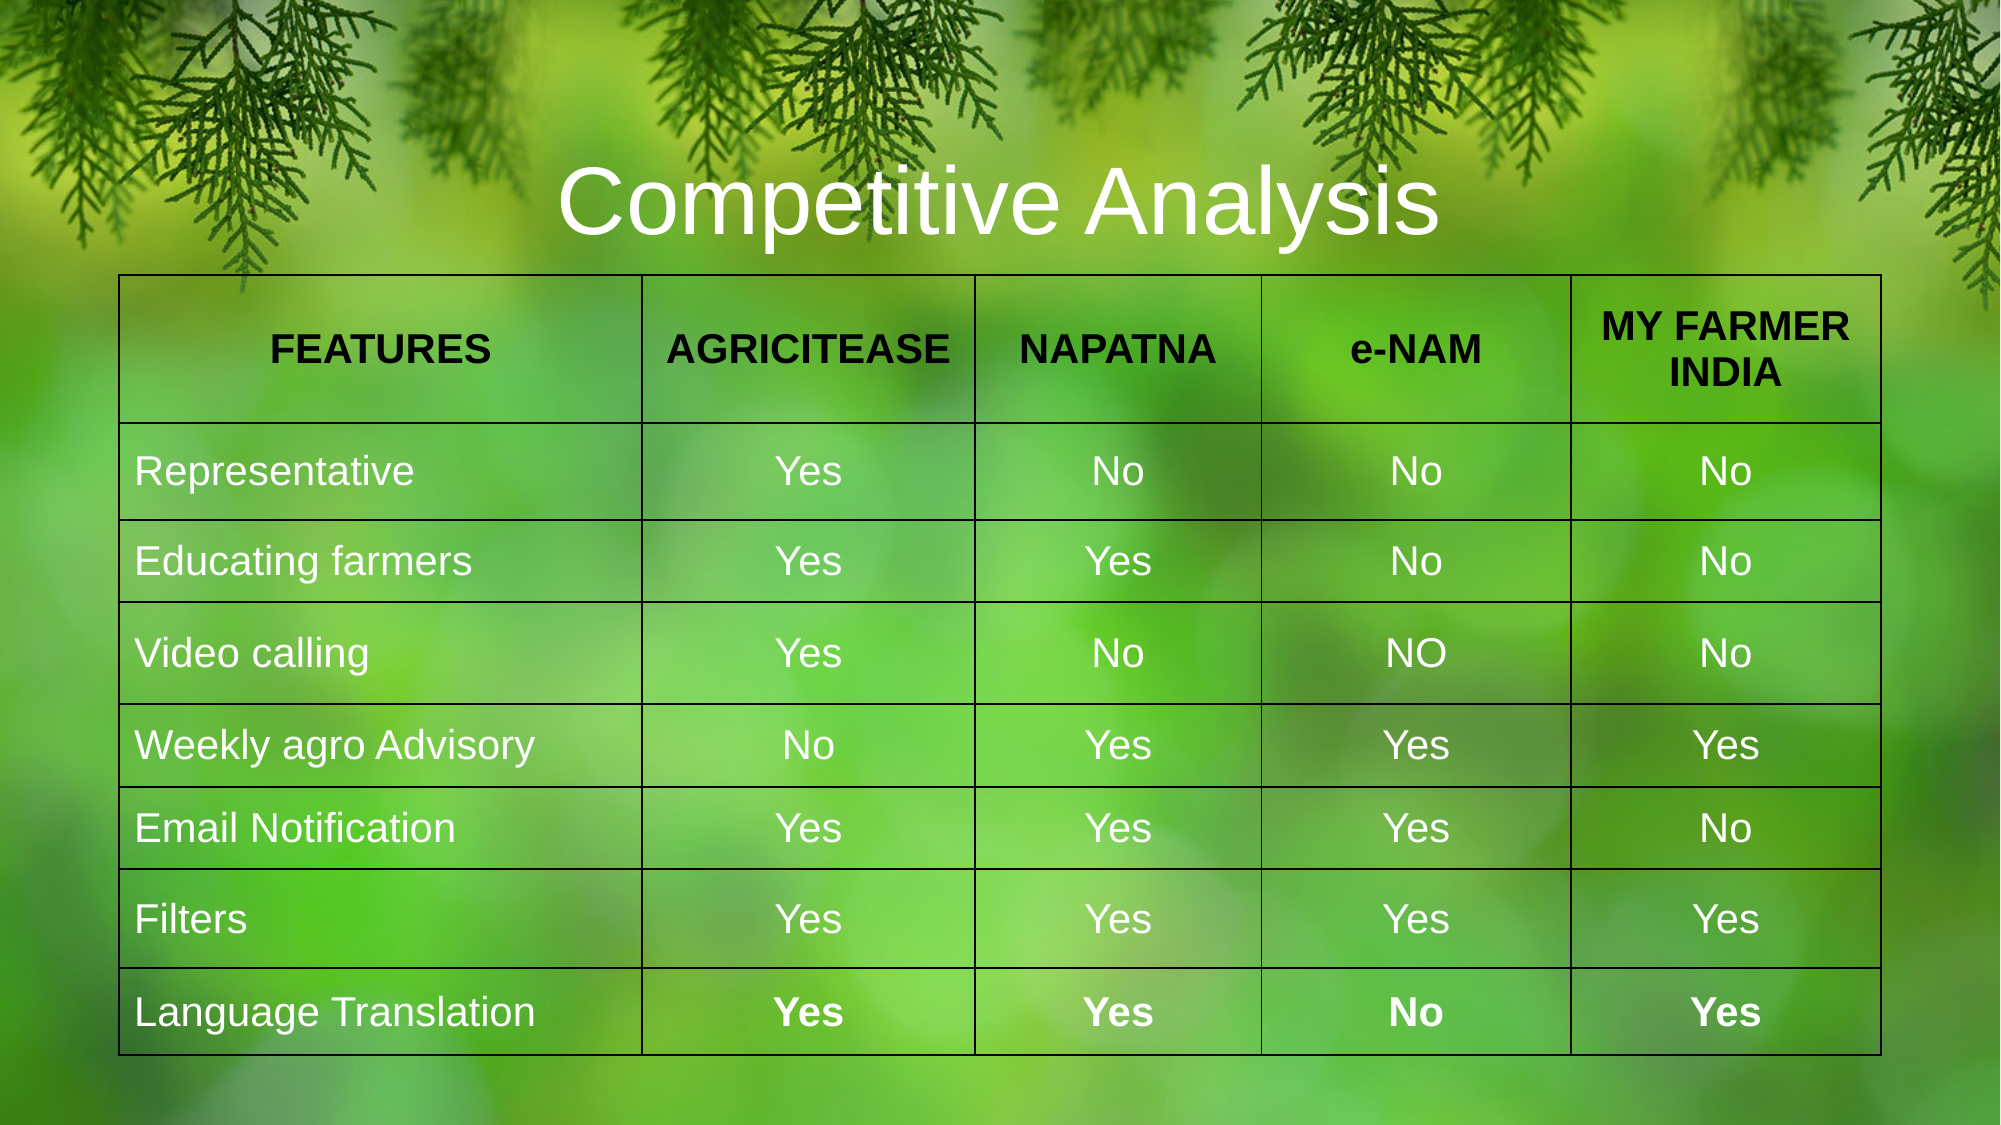

Competitive Analysis
| FEATURES | AGRICITEASE | NAPATNA | e-NAM | MY FARMER INDIA |
| --- | --- | --- | --- | --- |
| Representative | Yes | No | No | No |
| Educating farmers | Yes | Yes | No | No |
| Video calling | Yes | No | NO | No |
| Weekly agro Advisory | No | Yes | Yes | Yes |
| Email Notification | Yes | Yes | Yes | No |
| Filters | Yes | Yes | Yes | Yes |
| Language Translation | Yes | Yes | No | Yes |